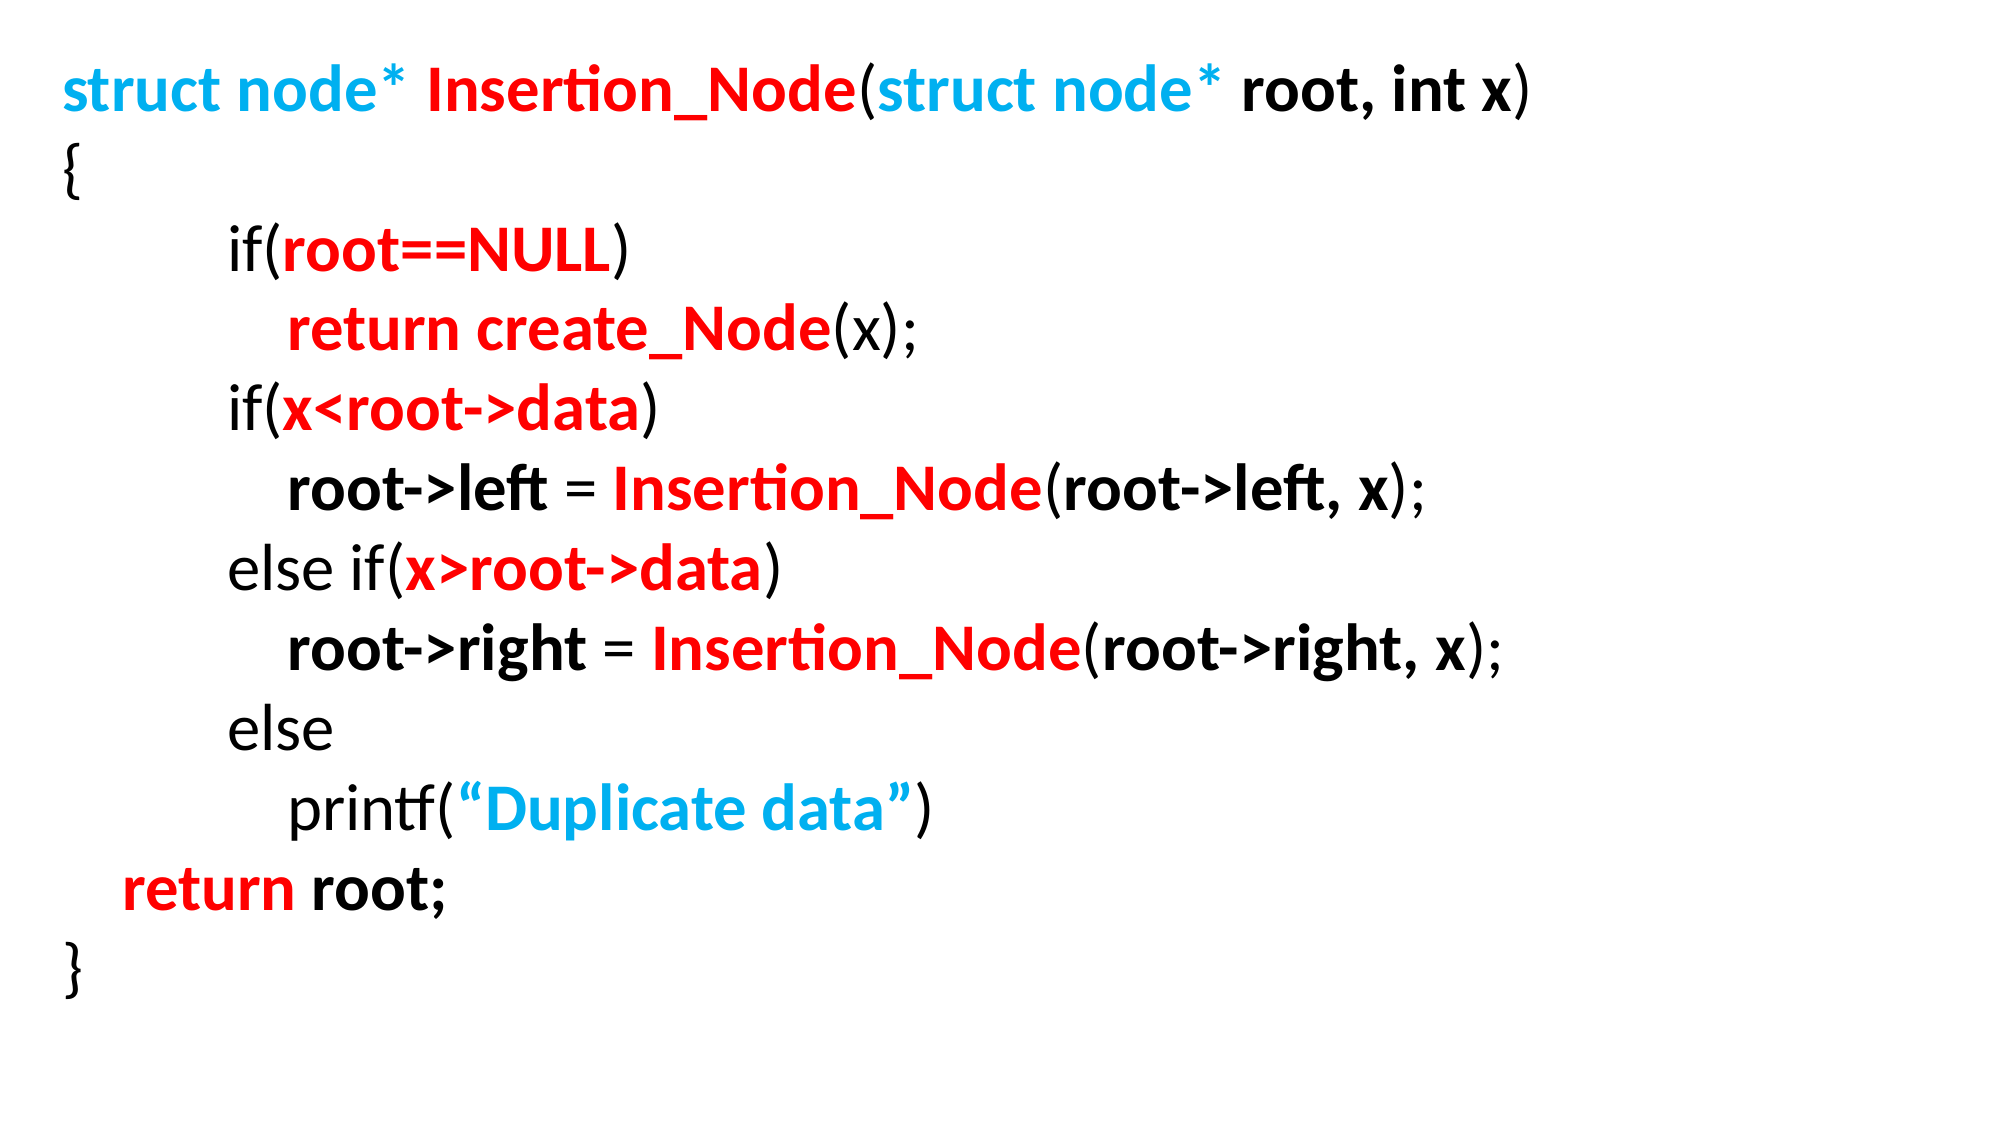

struct node* Insertion_Node(struct node* root, int x)
{
   	 if(root==NULL)
      	     return create_Node(x);
   	 if(x<root->data)
      	     root->left = Insertion_Node(root->left, x);
    	 else if(x>root->data)
        	     root->right = Insertion_Node(root->right, x);
    	 else
        	     printf(“Duplicate data”)
    return root;
}